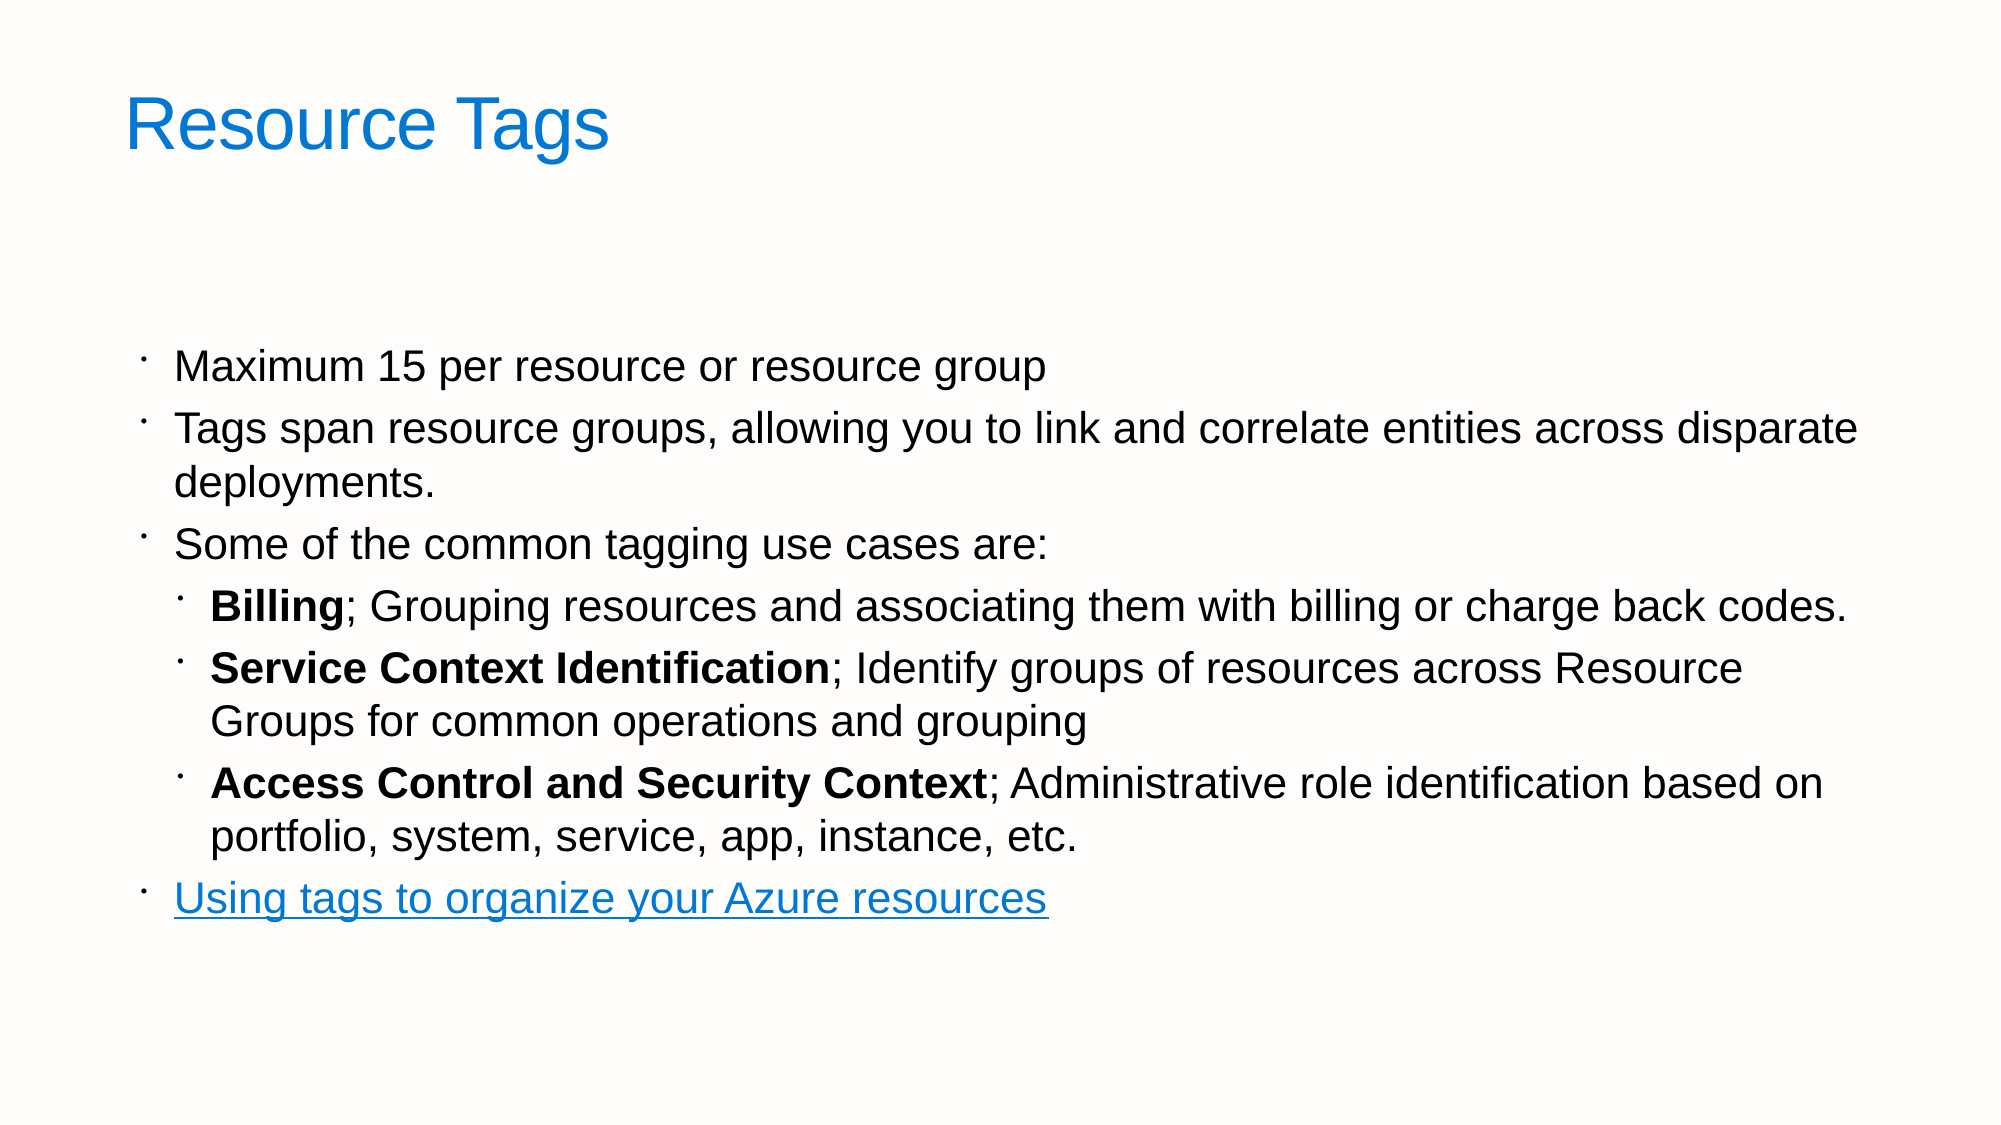

# Resource Tags
Maximum 15 per resource or resource group
Tags span resource groups, allowing you to link and correlate entities across disparate deployments.
Some of the common tagging use cases are:
Billing; Grouping resources and associating them with billing or charge back codes.
Service Context Identification; Identify groups of resources across Resource Groups for common operations and grouping
Access Control and Security Context; Administrative role identification based on portfolio, system, service, app, instance, etc.
Using tags to organize your Azure resources